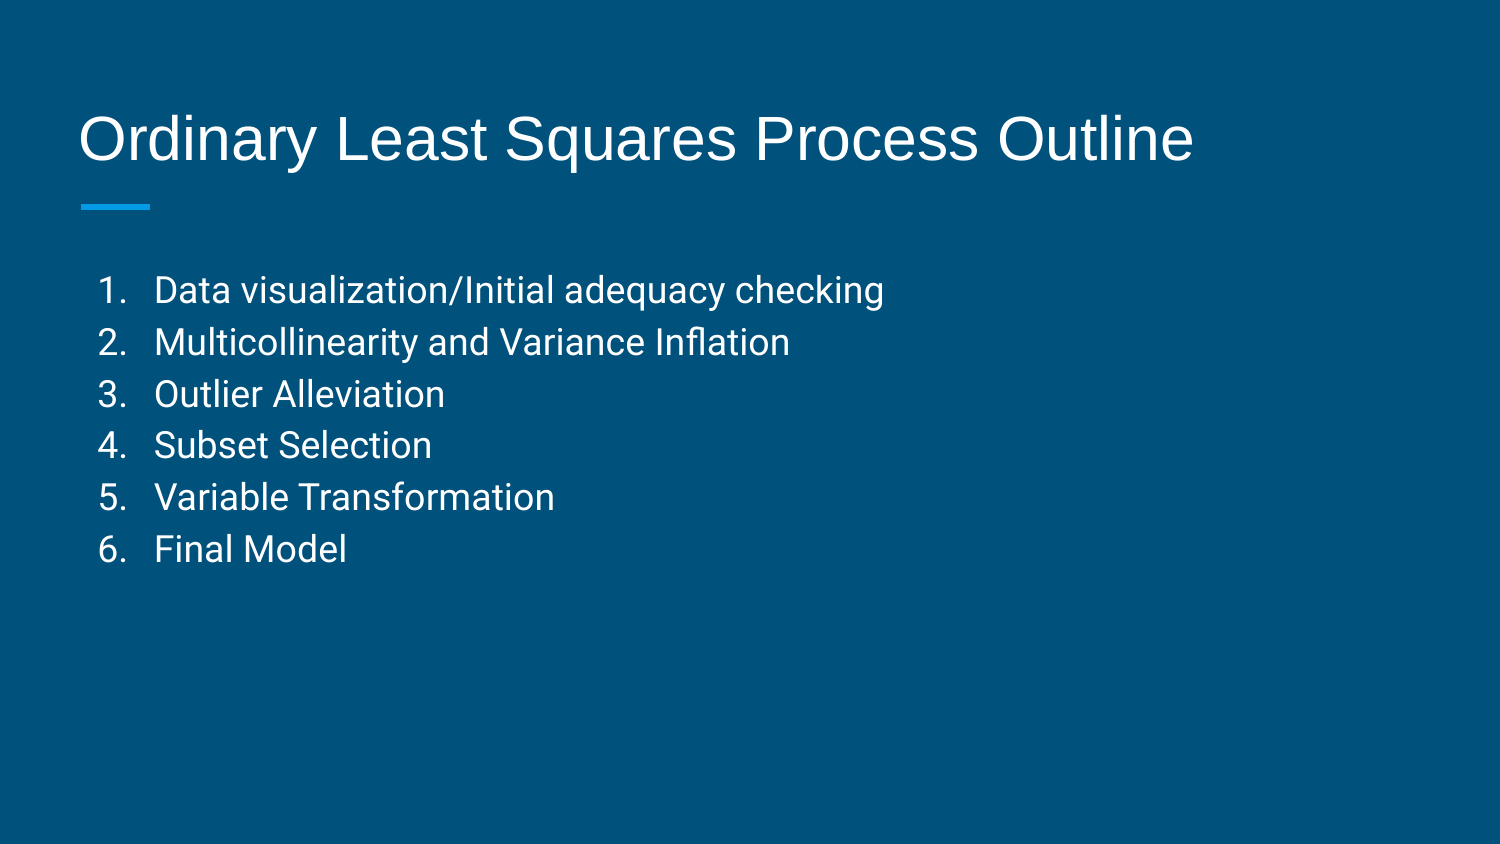

# Ordinary Least Squares Process Outline
Data visualization/Initial adequacy checking
Multicollinearity and Variance Inflation
Outlier Alleviation
Subset Selection
Variable Transformation
Final Model